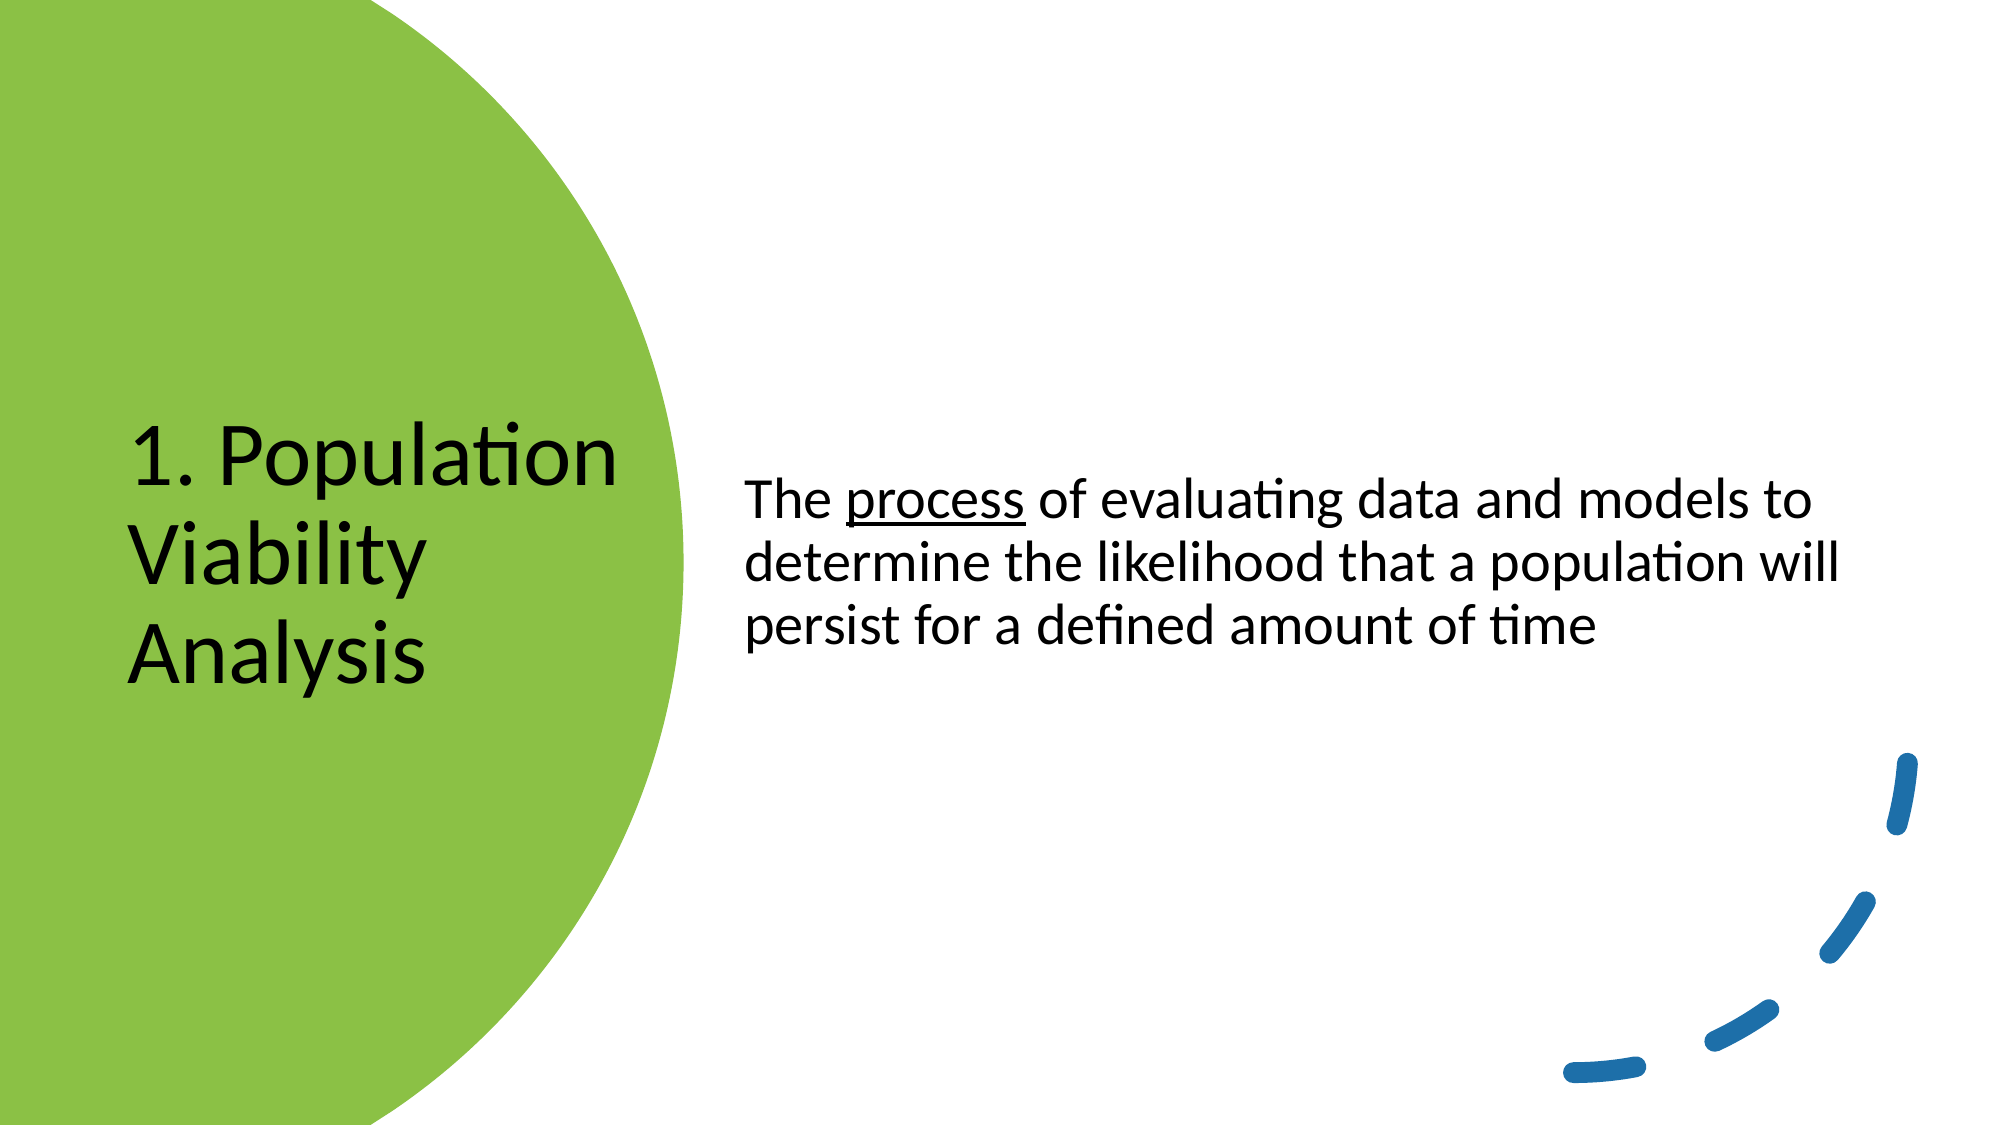

The process of evaluating data and models to determine the likelihood that a population will persist for a defined amount of time
# 1. Population Viability Analysis

7